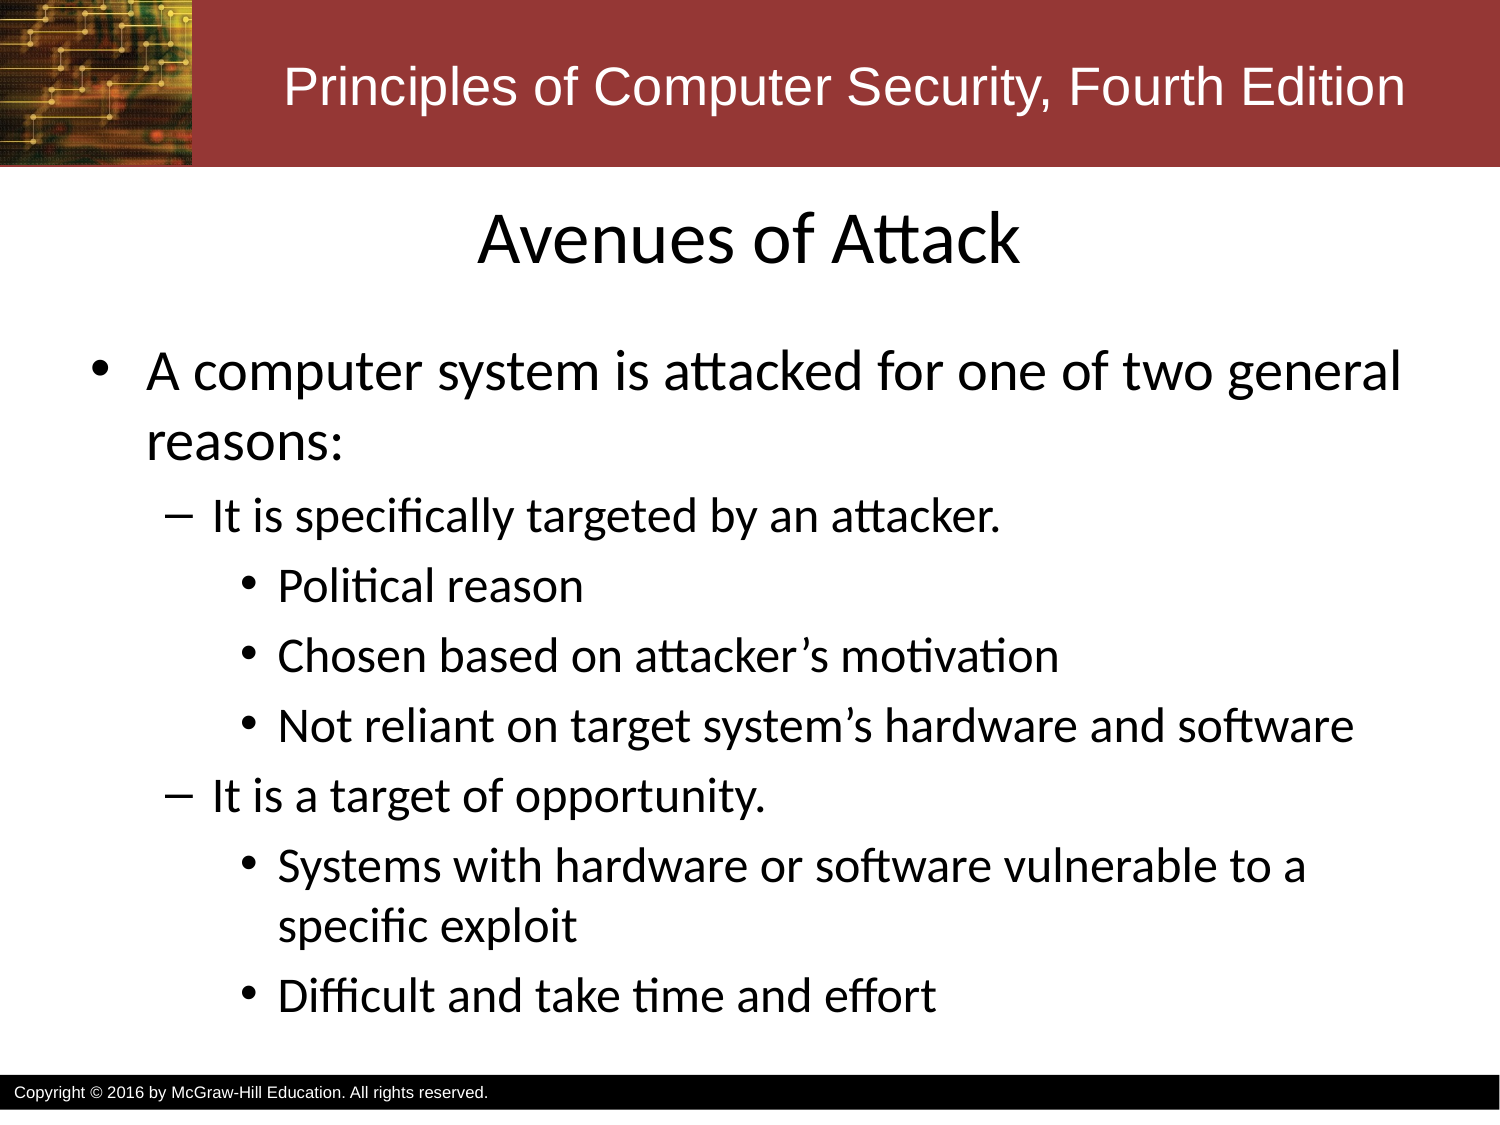

# Avenues of Attack
A computer system is attacked for one of two general reasons:
It is specifically targeted by an attacker.
Political reason
Chosen based on attacker’s motivation
Not reliant on target system’s hardware and software
It is a target of opportunity.
Systems with hardware or software vulnerable to a specific exploit
Difficult and take time and effort